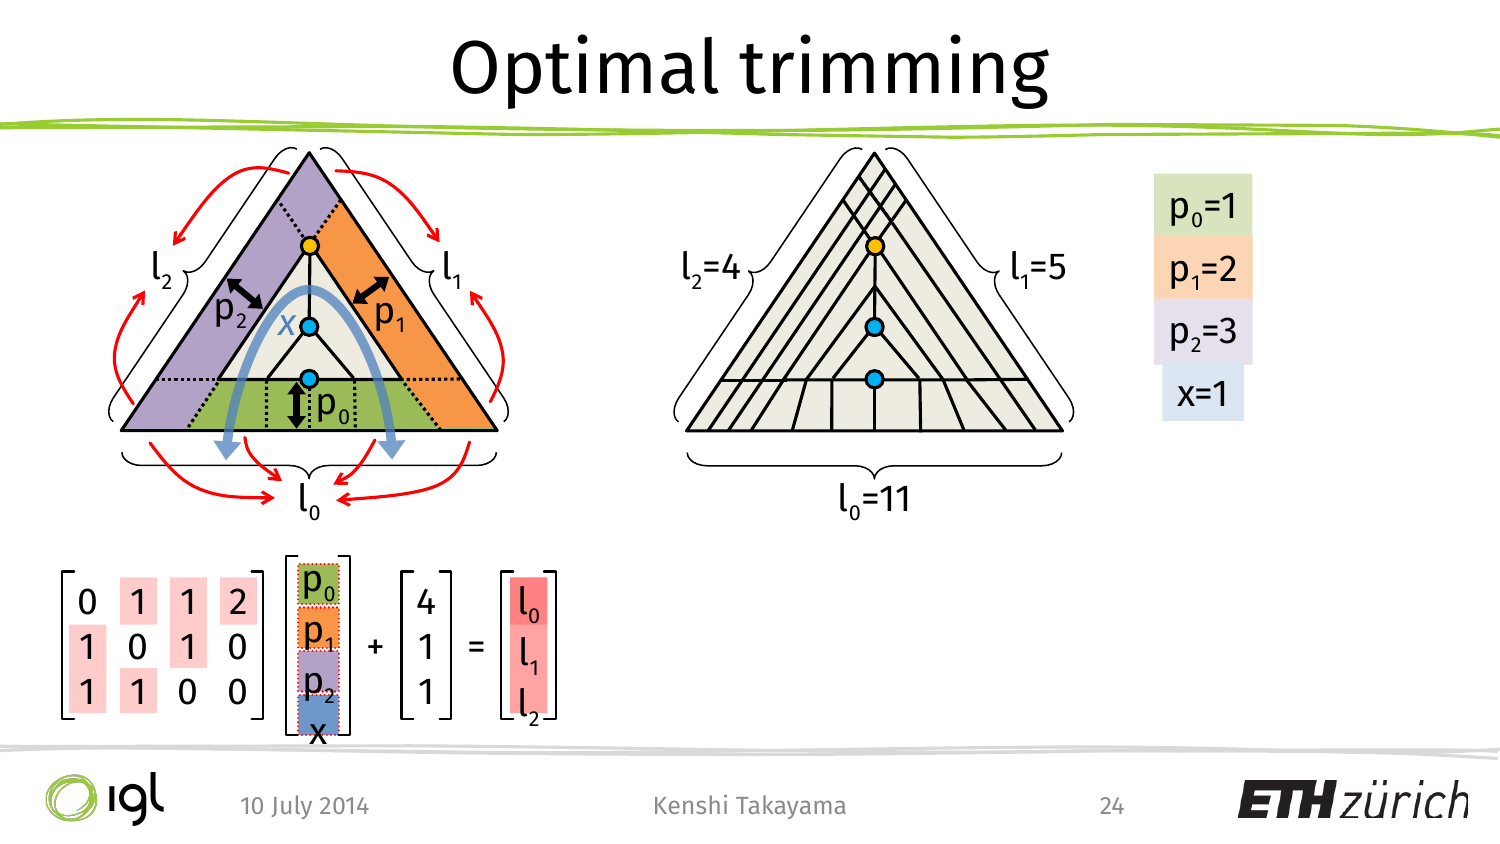

# Optimal trimming

l2
l1

l0

l2=4
l1=5

l0=11

p0=1
p2
p1=2

x

p1

p2=3

x=1
p0

p0
p1
p2
x

0
1
1
1
0
1
1
1
0
2
0
0
4
1
1
l0
l1
l2

+
=

10 July 2014
Kenshi Takayama
24